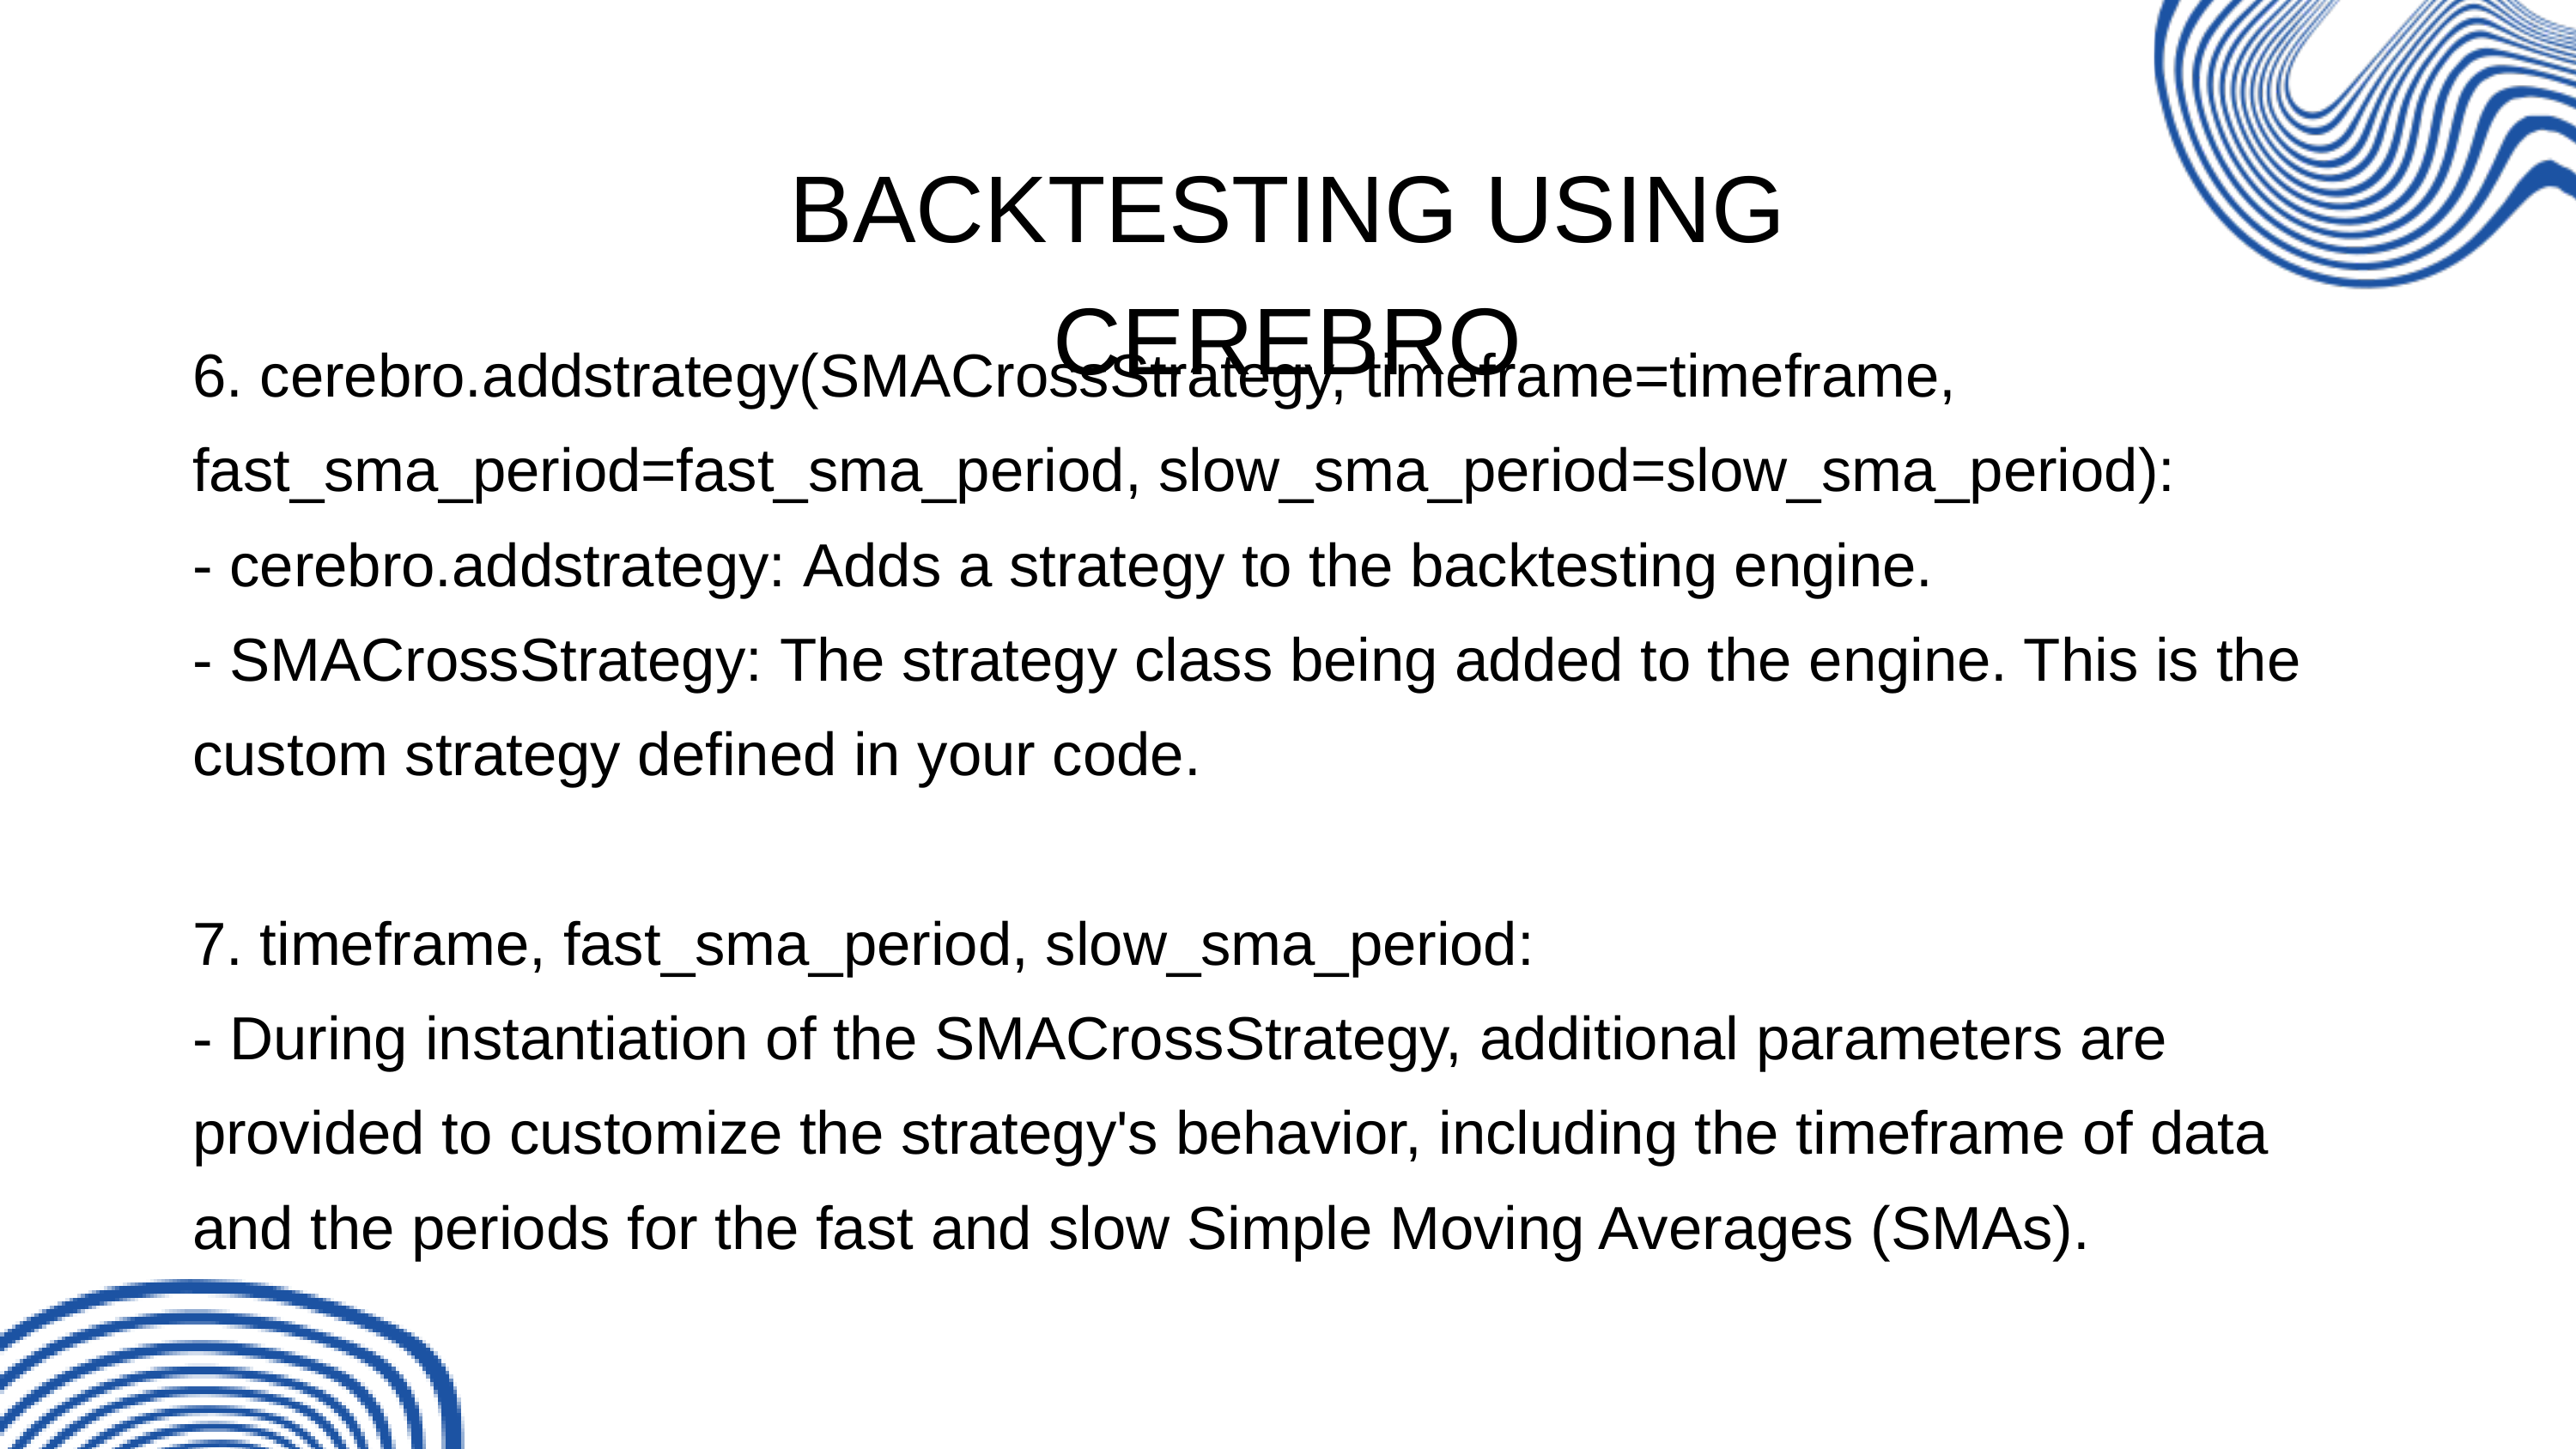

BACKTESTING USING CEREBRO
6. cerebro.addstrategy(SMACrossStrategy, timeframe=timeframe,          fast_sma_period=fast_sma_period, slow_sma_period=slow_sma_period):
- cerebro.addstrategy: Adds a strategy to the backtesting engine.
- SMACrossStrategy: The strategy class being added to the engine. This is the custom strategy defined in your code.

7. timeframe, fast_sma_period, slow_sma_period:
- During instantiation of the SMACrossStrategy, additional parameters are provided to customize the strategy's behavior, including the timeframe of data and the periods for the fast and slow Simple Moving Averages (SMAs).